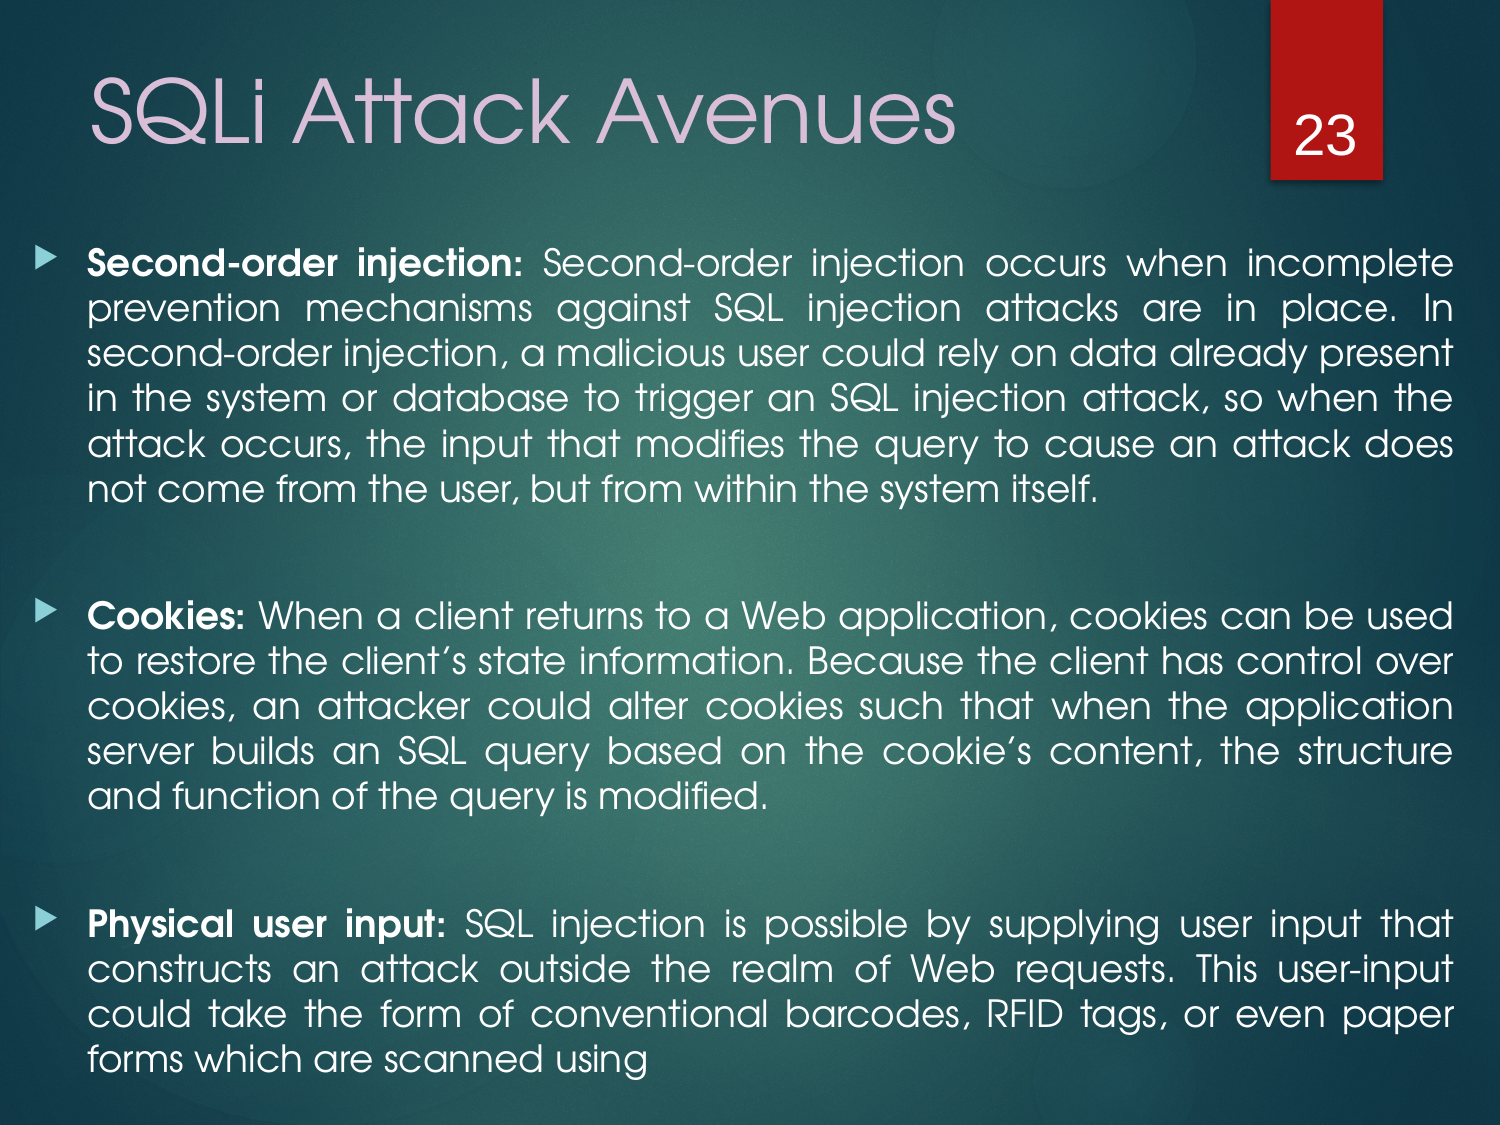

# SQLi Attack Avenues
23
Second-order injection: Second-order injection occurs when incomplete prevention mechanisms against SQL injection attacks are in place. In second-order injection, a malicious user could rely on data already present in the system or database to trigger an SQL injection attack, so when the attack occurs, the input that modifies the query to cause an attack does not come from the user, but from within the system itself.

Cookies: When a client returns to a Web application, cookies can be used to restore the client’s state information. Because the client has control over cookies, an attacker could alter cookies such that when the application server builds an SQL query based on the cookie’s content, the structure and function of the query is modified.

Physical user input: SQL injection is possible by supplying user input that constructs an attack outside the realm of Web requests. This user-input could take the form of conventional barcodes, RFID tags, or even paper forms which are scanned using